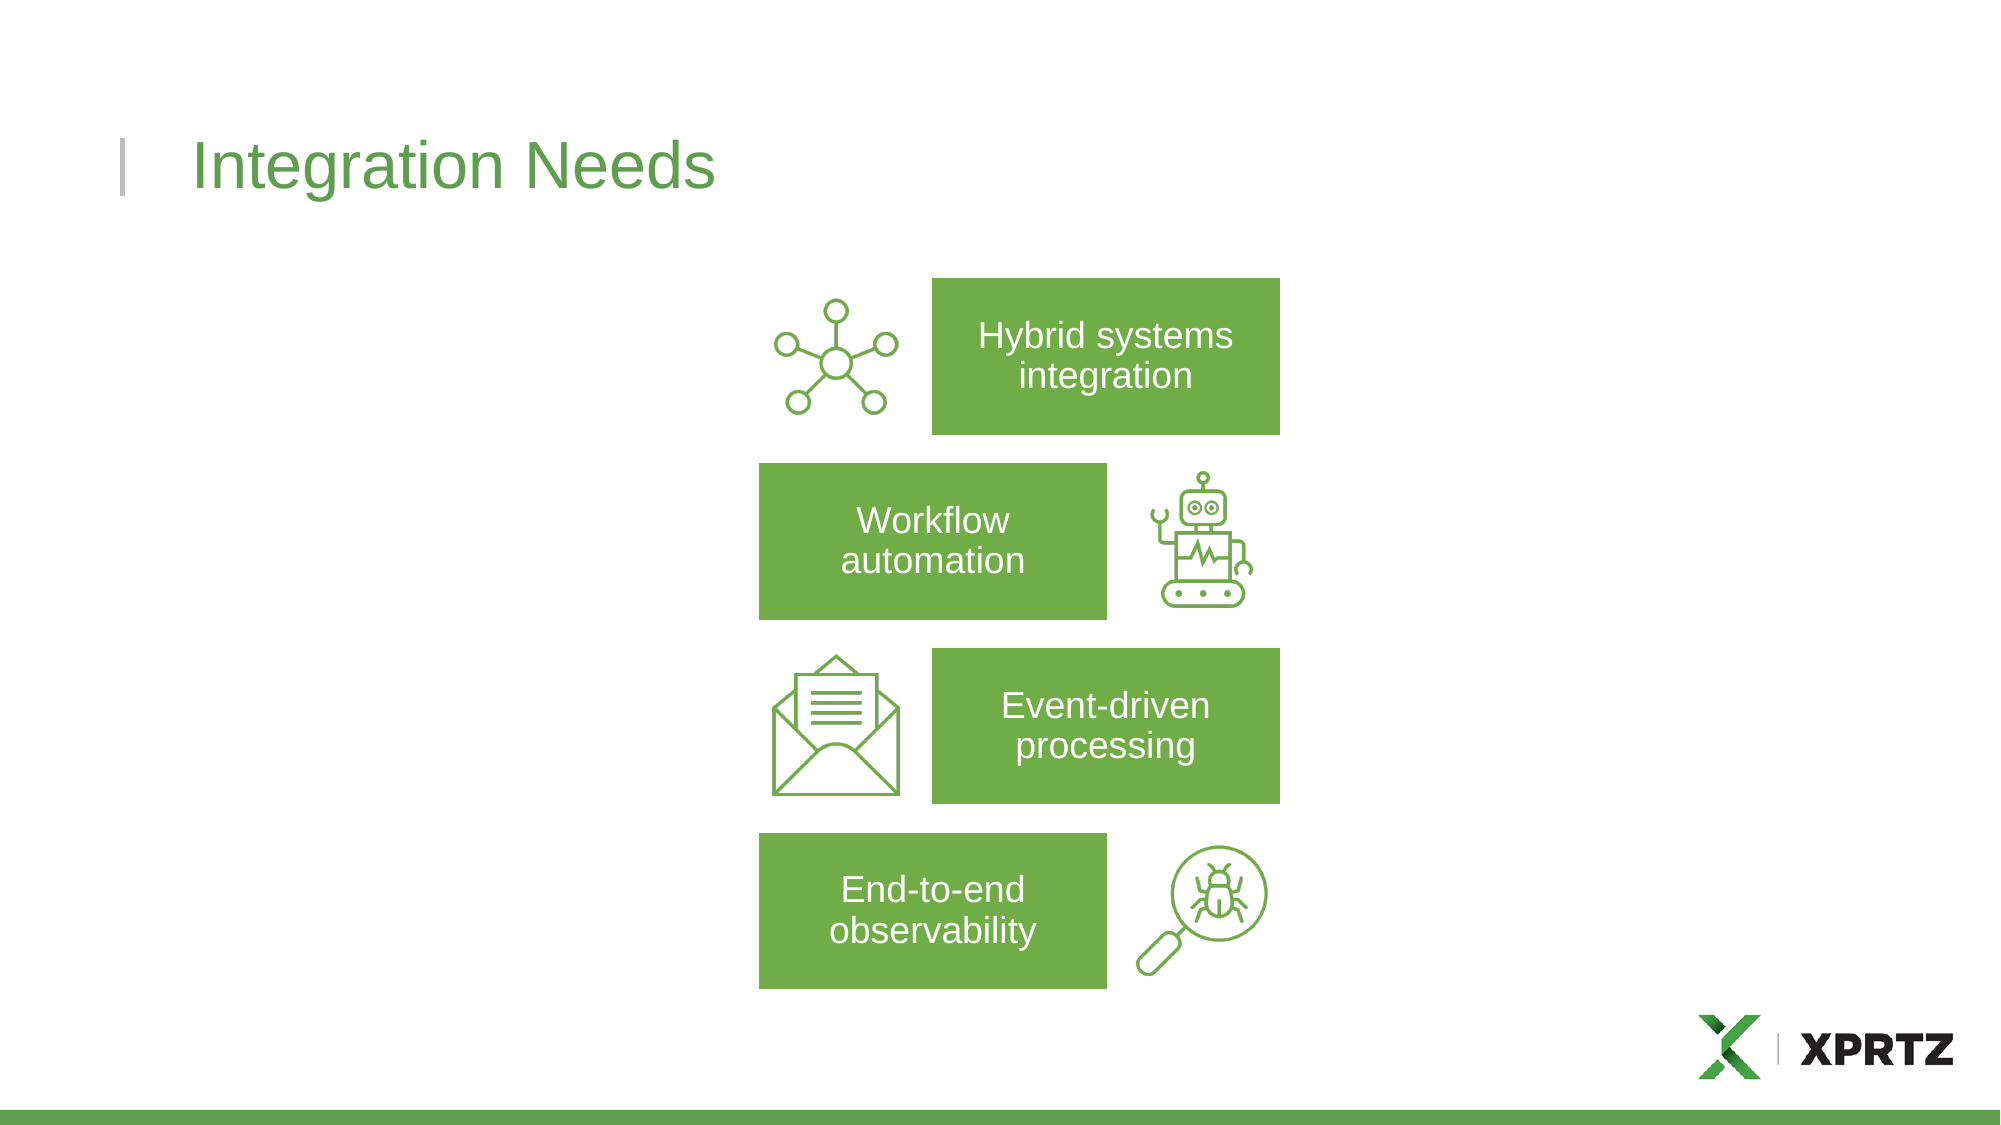

# Integration Needs
Hybrid systems integration
Workflow automation
Event-driven processing
End-to-end observability